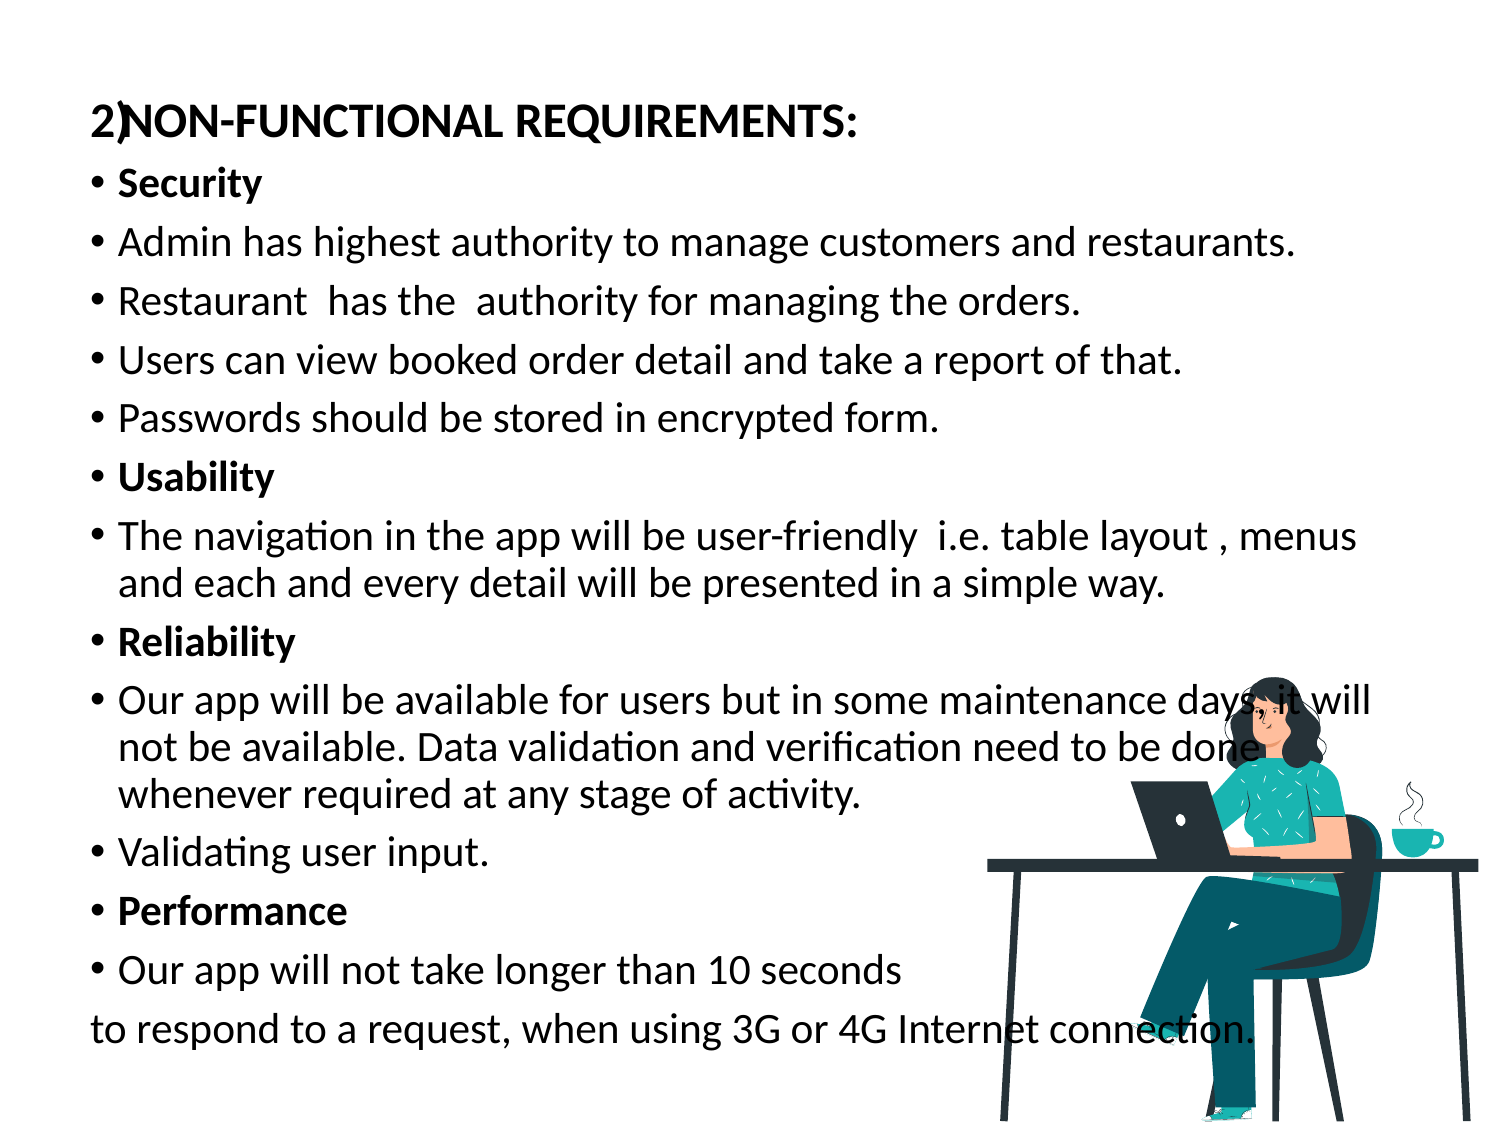

NON-FUNCTIONAL REQUIREMENTS:
Security
Admin has highest authority to manage customers and restaurants.
Restaurant  has the  authority for managing the orders.
Users can view booked order detail and take a report of that.
Passwords should be stored in encrypted form.
Usability
The navigation in the app will be user-friendly  i.e. table layout , menus and each and every detail will be presented in a simple way.
Reliability
Our app will be available for users but in some maintenance days, it will not be available. Data validation and verification need to be done whenever required at any stage of activity.
Validating user input.
Performance
Our app will not take longer than 10 seconds
to respond to a request, when using 3G or 4G Internet connection.